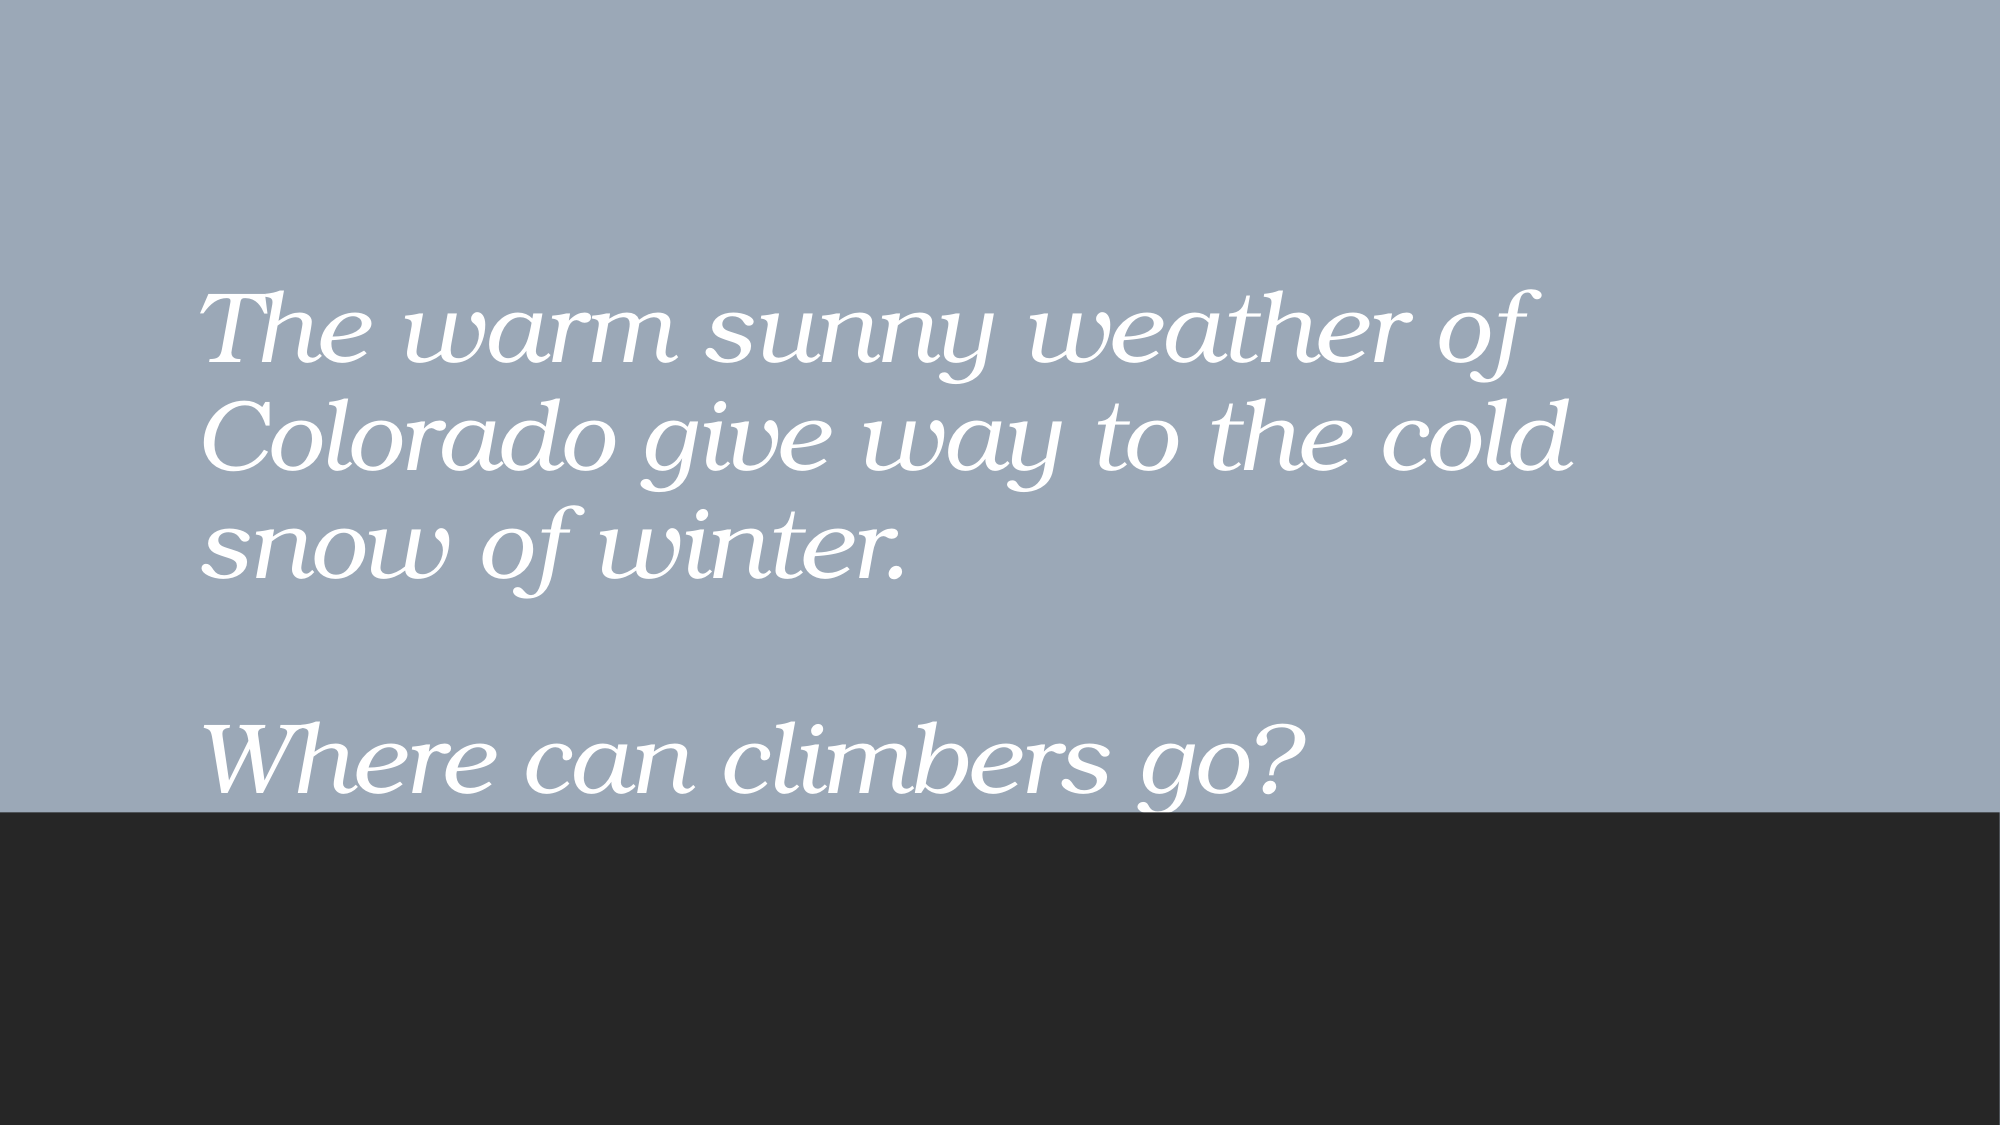

Introduction on the problem’s background
# The warm sunny weather of Colorado give way to the cold snow of winter. Where can climbers go?